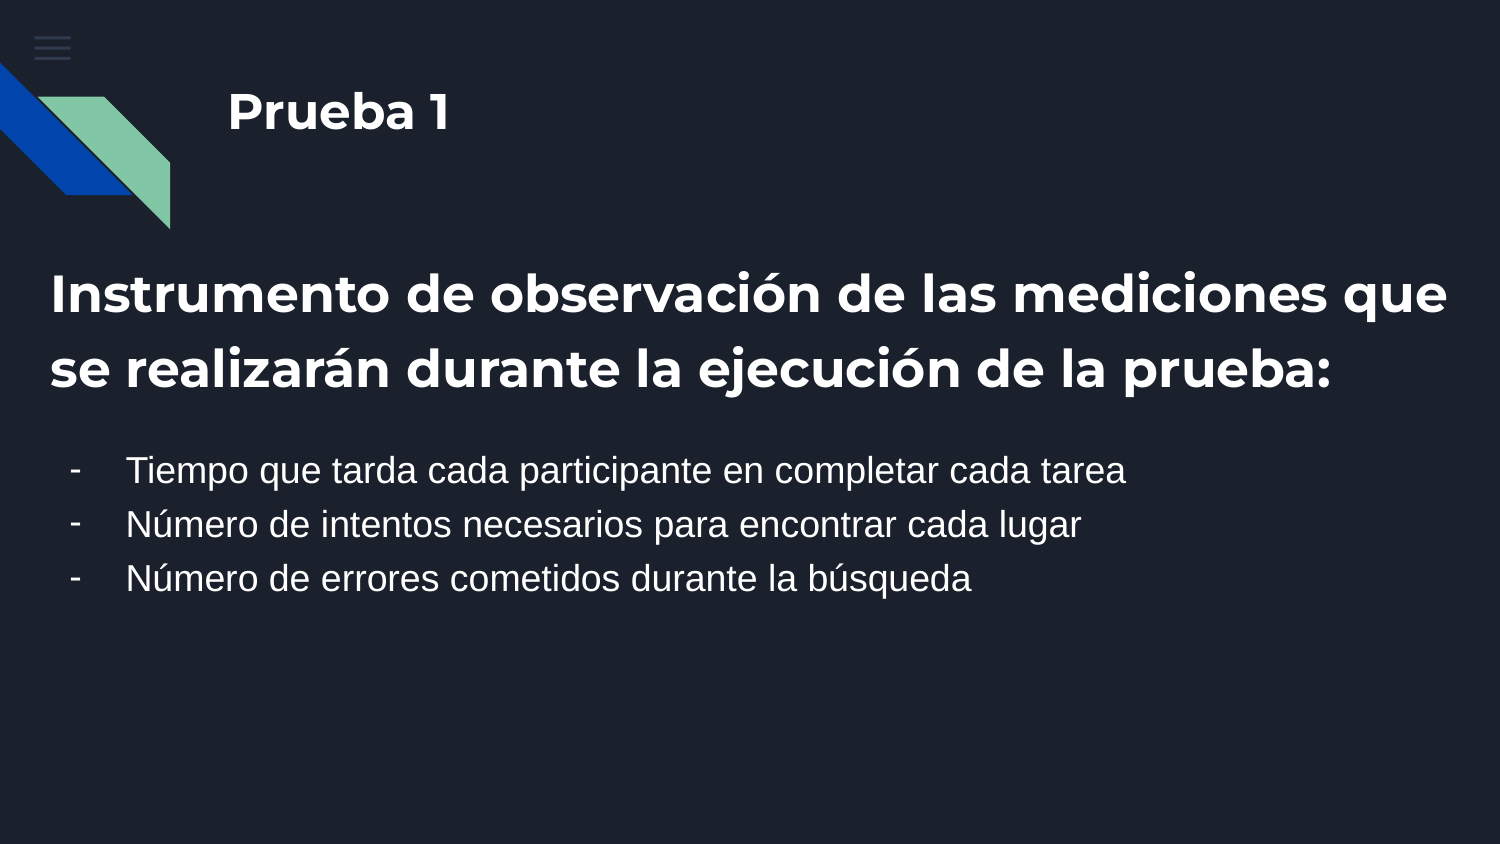

# Prueba 1
Instrumento de observación de las mediciones que se realizarán durante la ejecución de la prueba:
Tiempo que tarda cada participante en completar cada tarea
Número de intentos necesarios para encontrar cada lugar
Número de errores cometidos durante la búsqueda